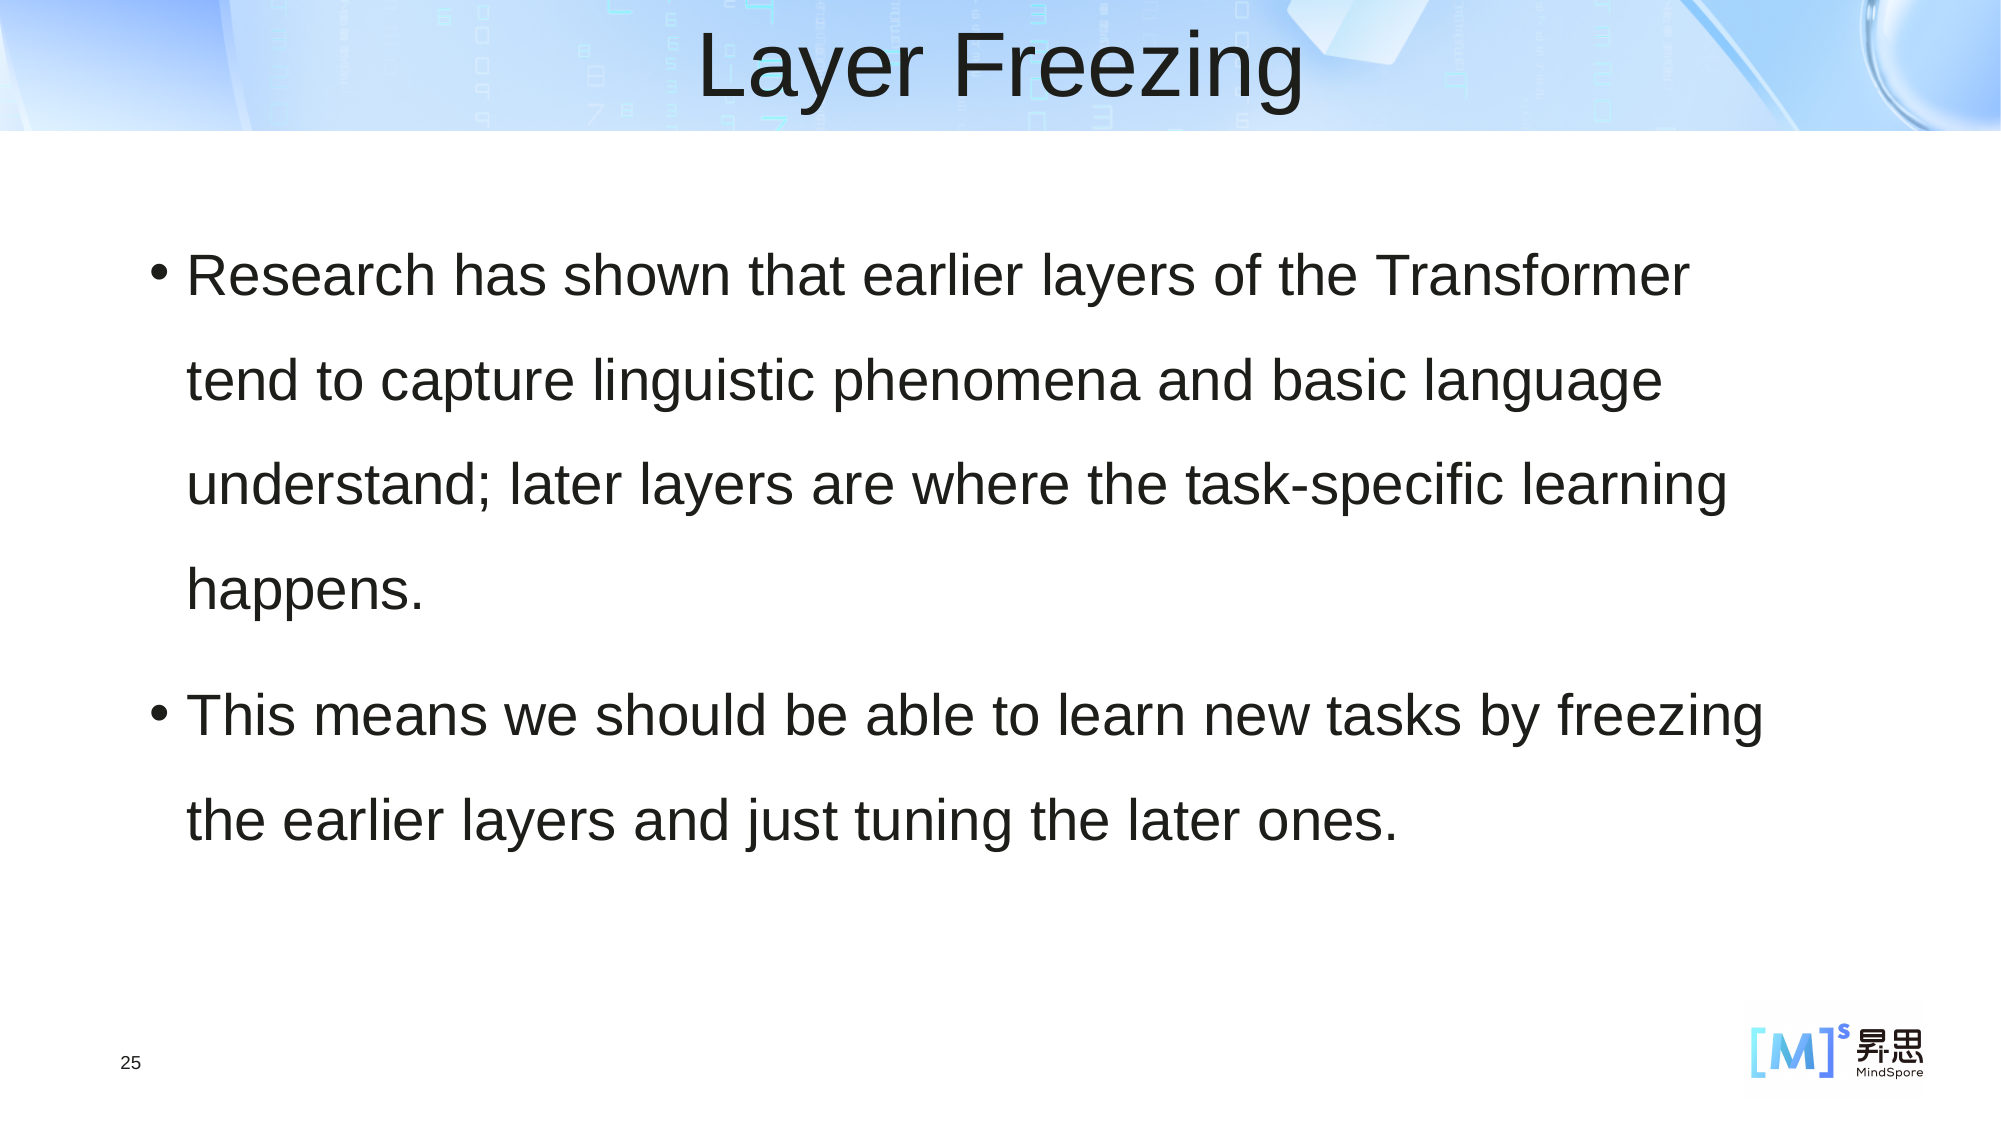

Layer Freezing
Research has shown that earlier layers of the Transformer tend to capture linguistic phenomena and basic language understand; later layers are where the task-specific learning happens.
This means we should be able to learn new tasks by freezing the earlier layers and just tuning the later ones.